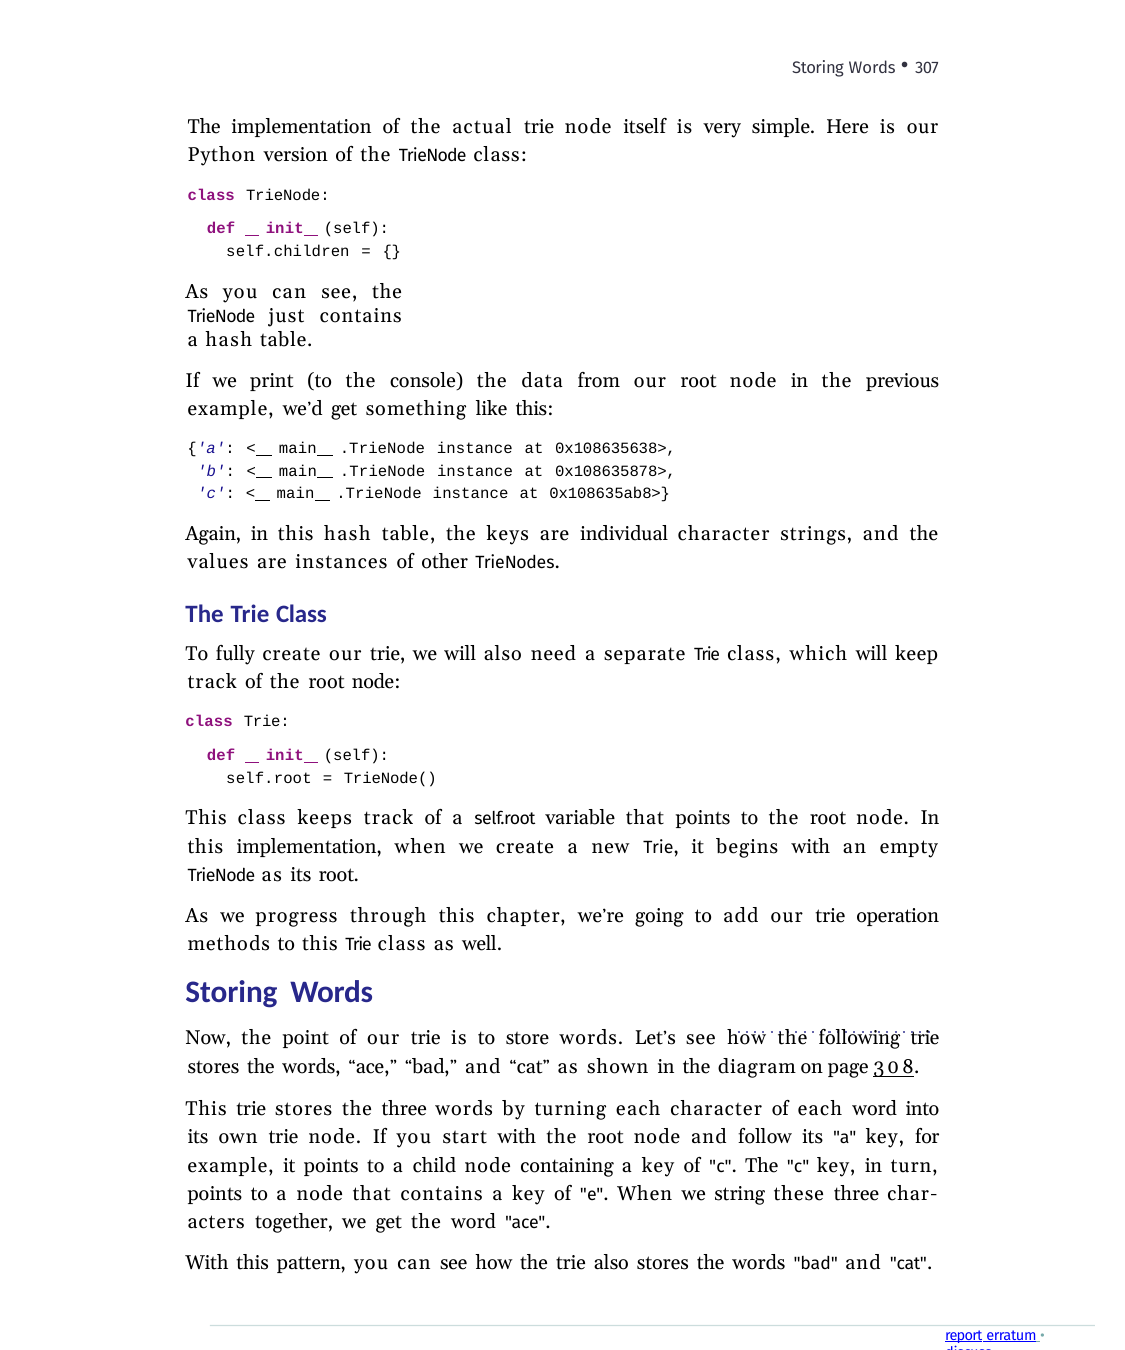

Storing Words • 307

The implementation of the actual trie node itself is very simple. Here is our Python version of the TrieNode class:
class TrieNode:
def   init  (self): self.children = {}

As you can see, the TrieNode just contains a hash table.
If we print (to the console) the data from our root node in the previous example, we’d get something like this:
{'a': <  main  .TrieNode instance at 0x108635638>, 'b': <  main  .TrieNode instance at 0x108635878>, 'c': <  main  .TrieNode instance at 0x108635ab8>}
Again, in this hash table, the keys are individual character strings, and the values are instances of other TrieNodes.

The Trie Class
To fully create our trie, we will also need a separate Trie class, which will keep track of the root node:
class Trie:
def   init  (self): self.root = TrieNode()
This class keeps track of a self.root variable that points to the root node. In this implementation, when we create a new Trie, it begins with an empty TrieNode as its root.
As we progress through this chapter, we’re going to add our trie operation methods to this Trie class as well.
Storing Words
Now, the point of our trie is to store words. Let’s see how the following trie stores the words, “ace,” “bad,” and “cat” as shown in the diagram on page 308.
This trie stores the three words by turning each character of each word into its own trie node. If you start with the root node and follow its "a" key, for example, it points to a child node containing a key of "c". The "c" key, in turn, points to a node that contains a key of "e". When we string these three char- acters together, we get the word "ace".
With this pattern, you can see how the trie also stores the words "bad" and "cat".

report erratum • discuss